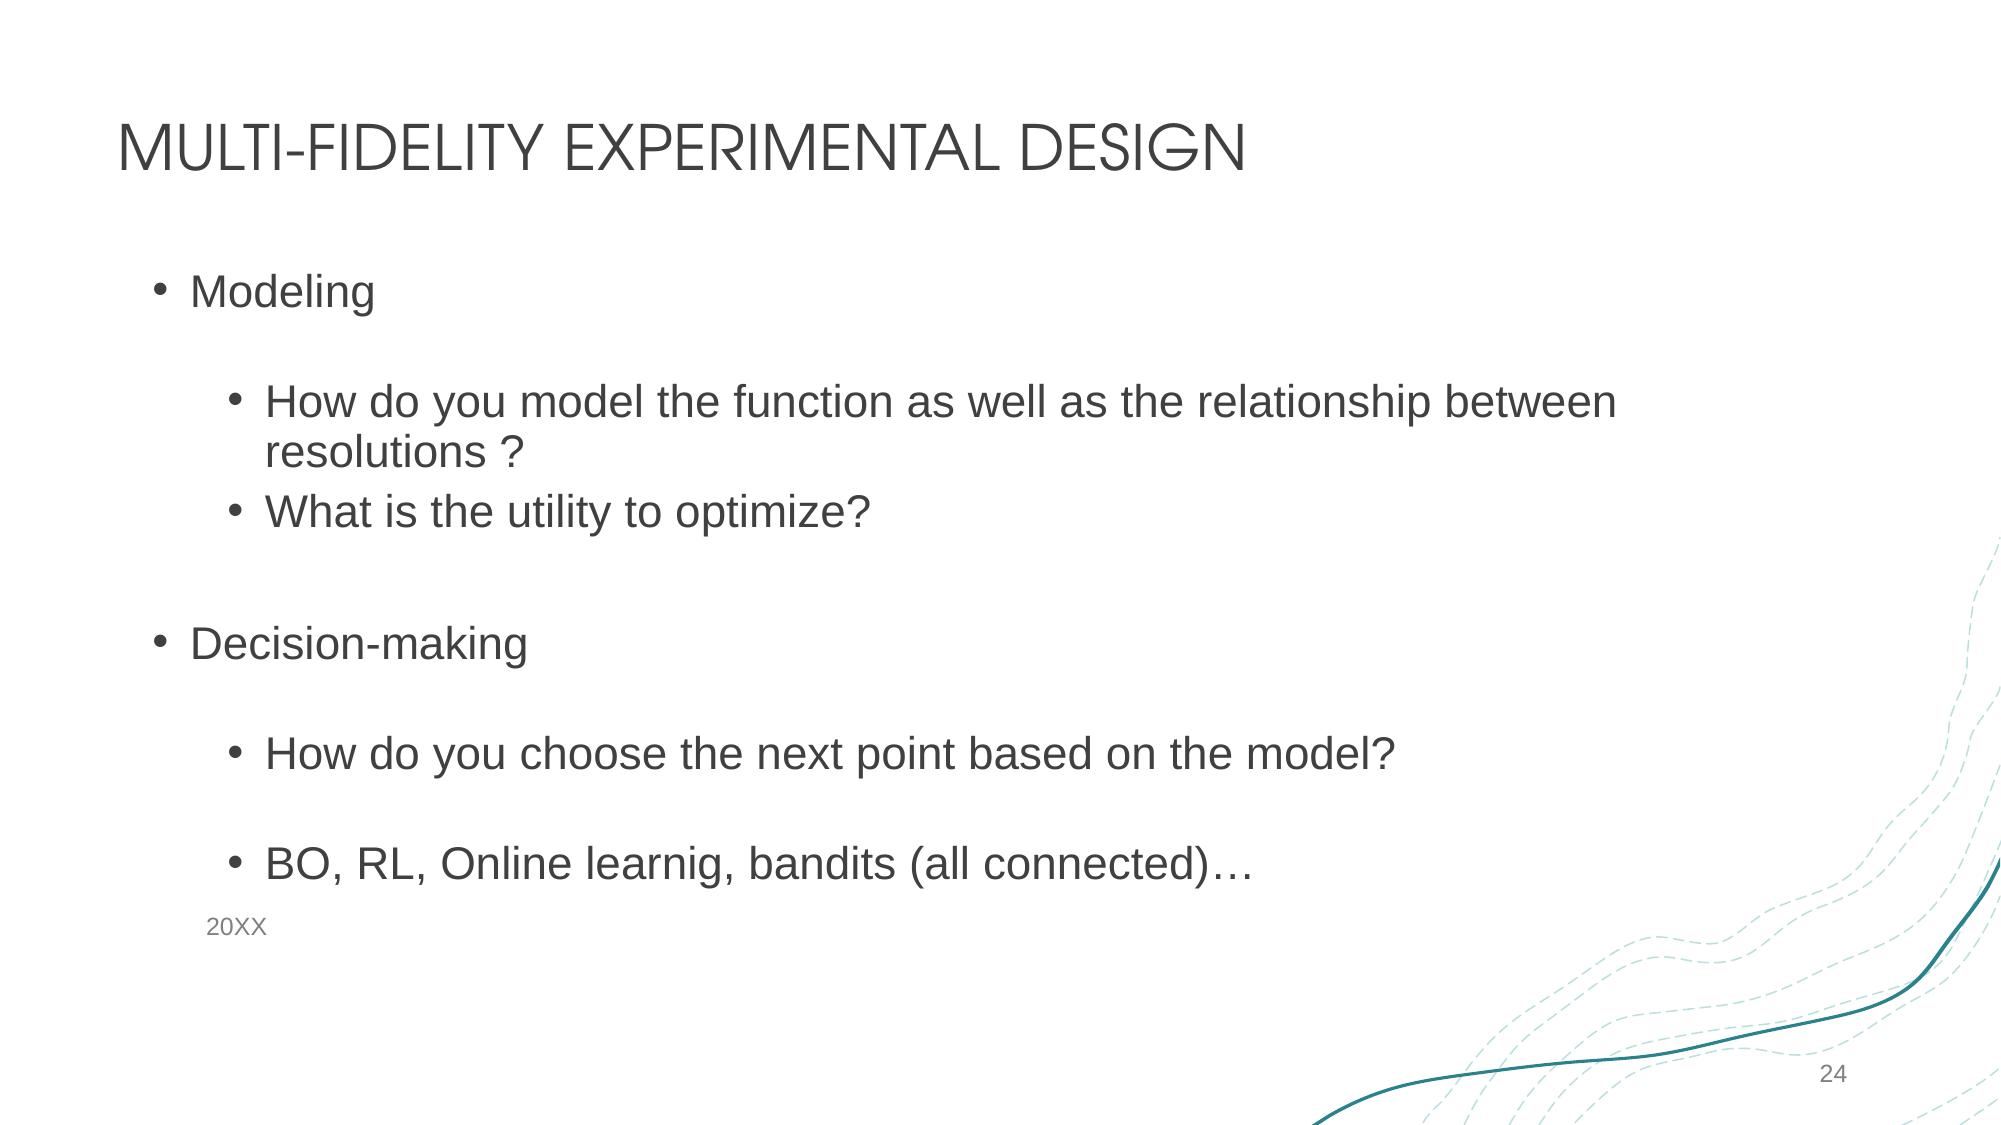

# Multi-fidelity experimental design
Modeling
How do you model the function as well as the relationship between resolutions ?
What is the utility to optimize?

Decision-making
How do you choose the next point based on the model?
BO, RL, Online learnig, bandits (all connected)…

20XX
24